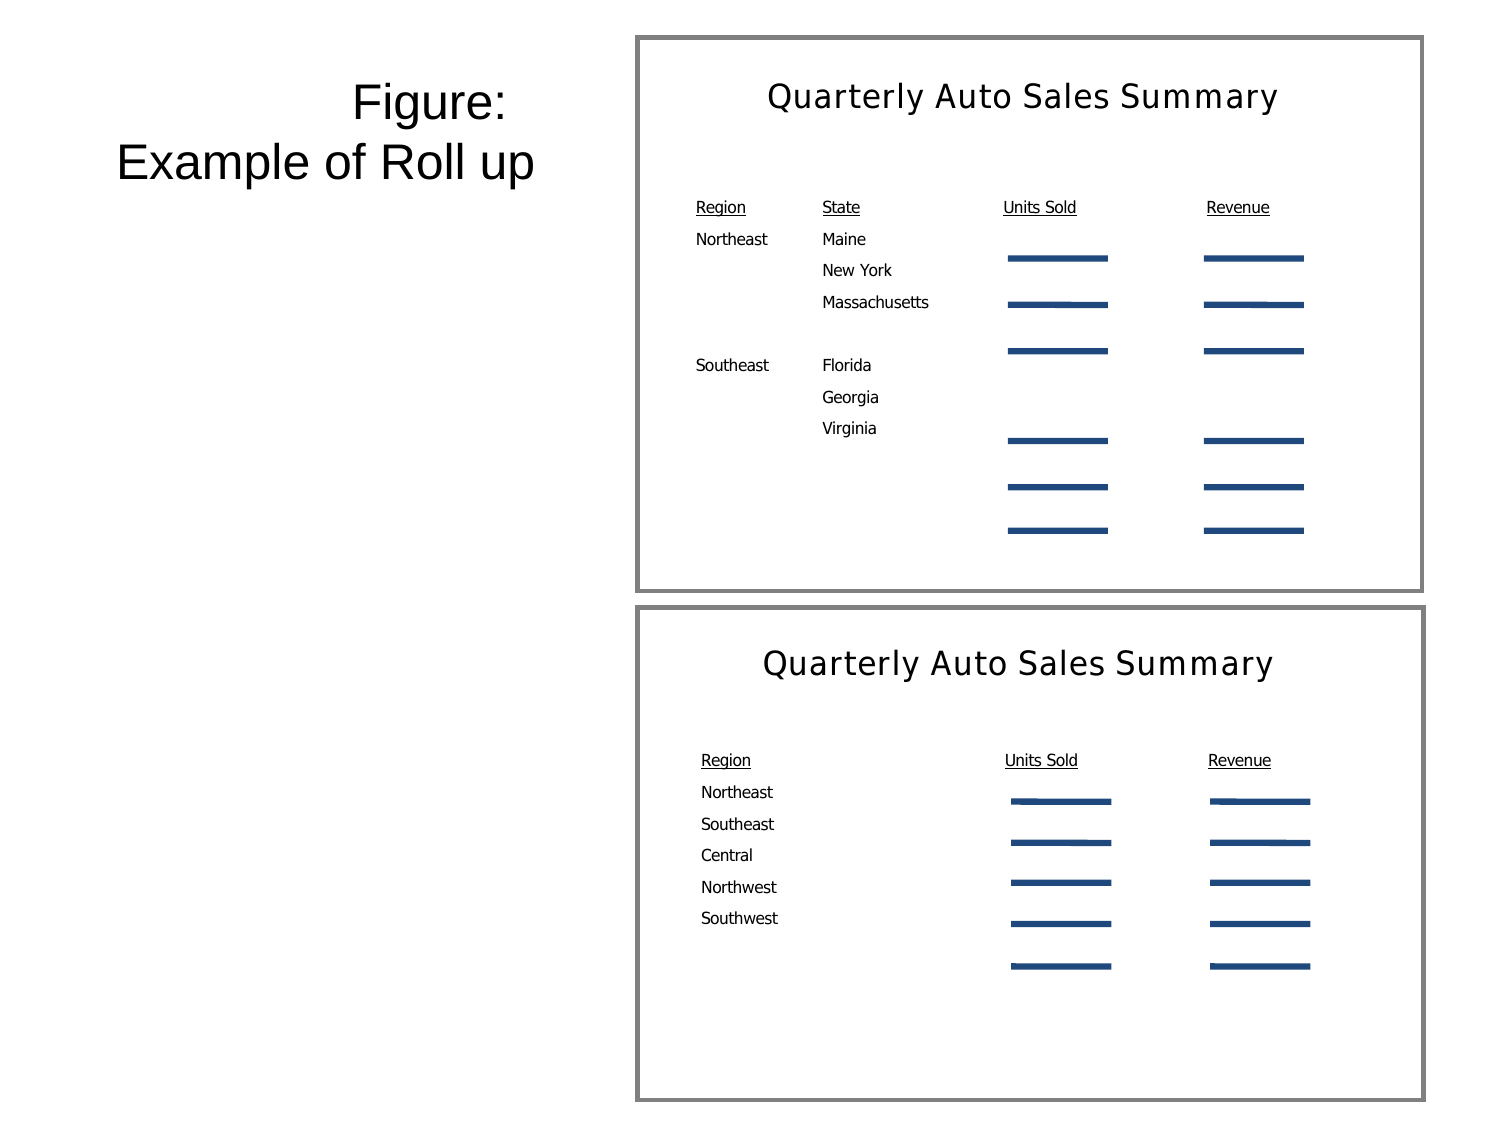

Quarterly Auto Sales Summary
Region
Northeast

Southeast
State
Maine
New York
Massachusetts

Florida
Georgia
Virginia
Units Sold
Revenue

Figure:
Example of Roll up

Quarterly Auto Sales Summary
Region
Northeast
Southeast
Central
Northwest
Southwest
Units Sold
Revenue